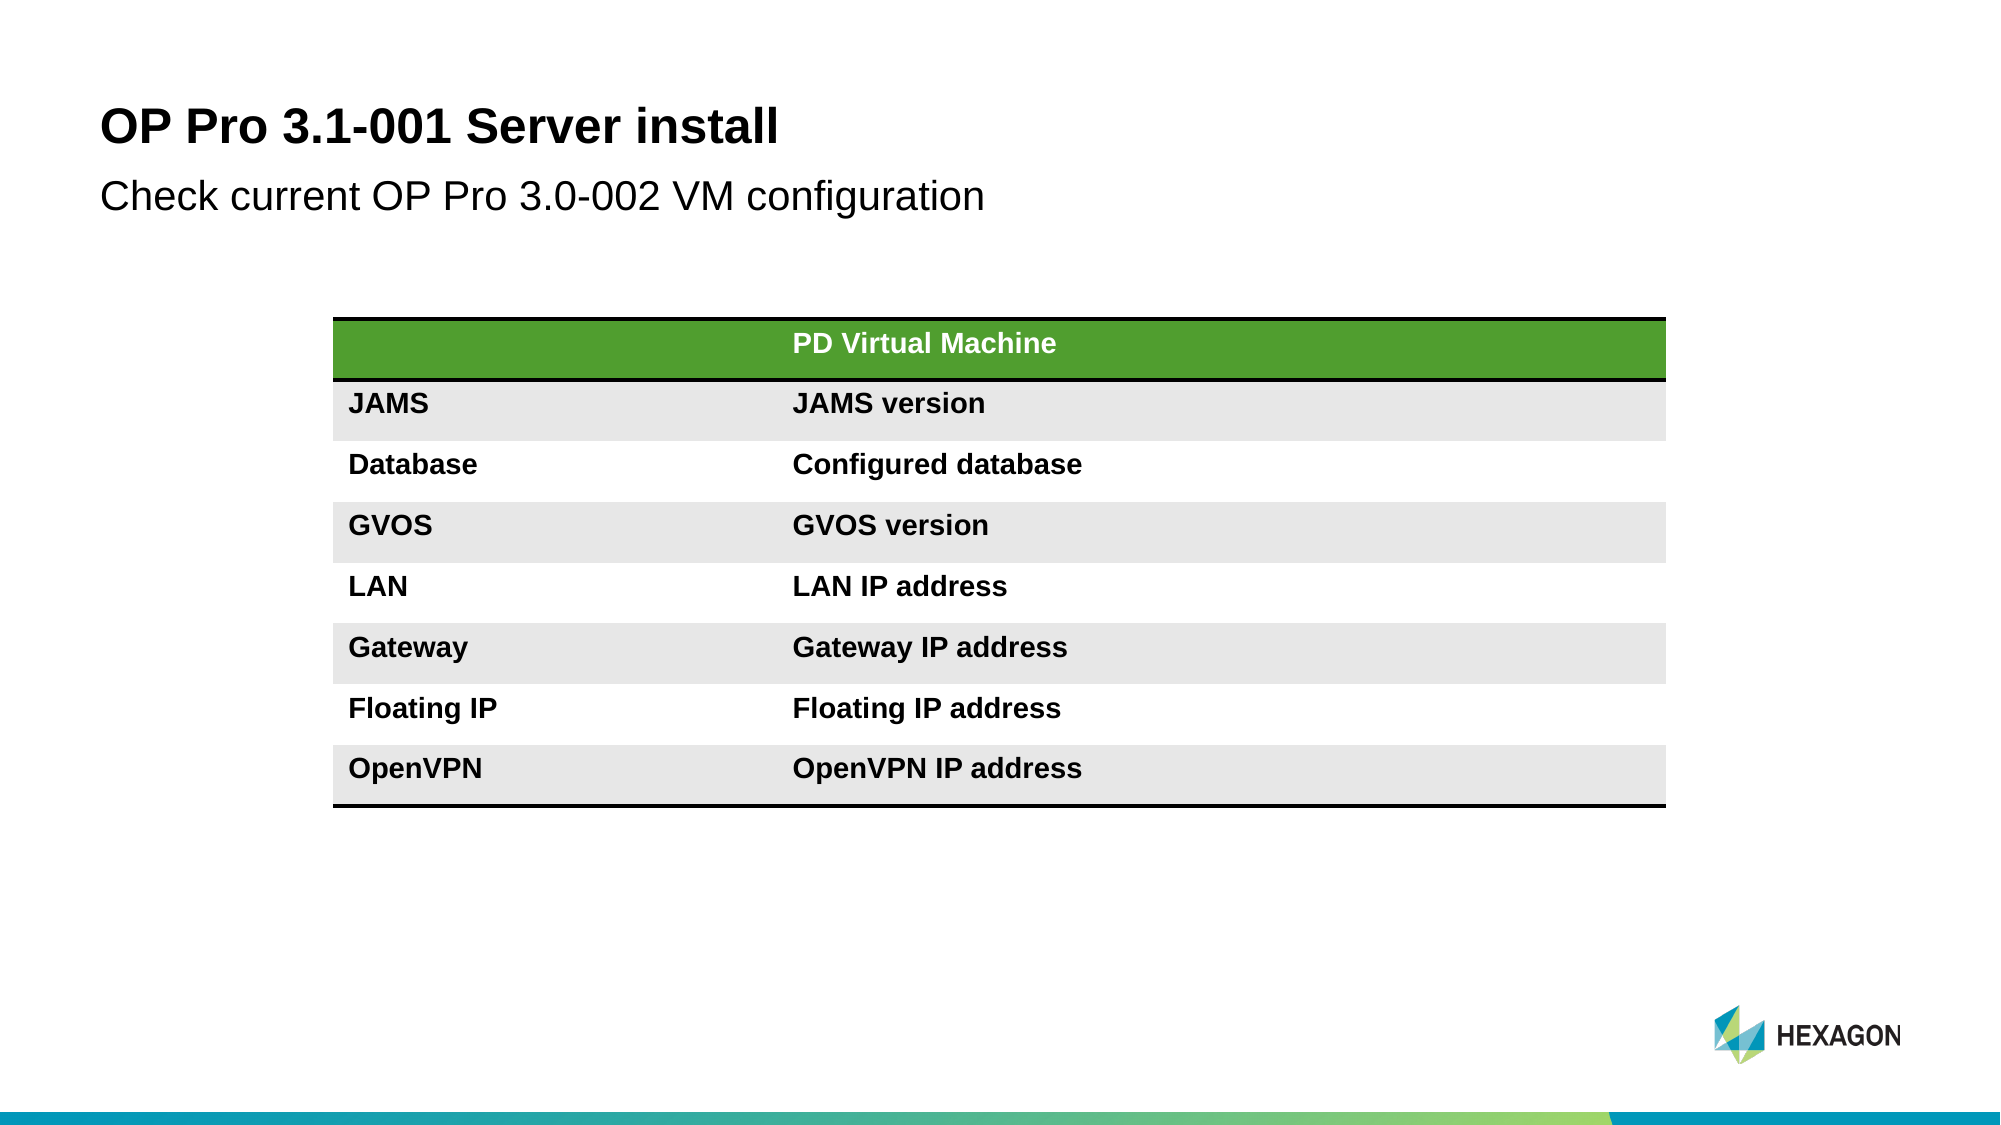

# OP Pro 3.1-001 Server install
Check current OP Pro 3.0-002 VM configuration
|  | PD Virtual Machine |  |
| --- | --- | --- |
| JAMS | JAMS version |  |
| Database | Configured database |  |
| GVOS | GVOS version |  |
| LAN | LAN IP address |  |
| Gateway | Gateway IP address |  |
| Floating IP | Floating IP address |  |
| OpenVPN | OpenVPN IP address |  |